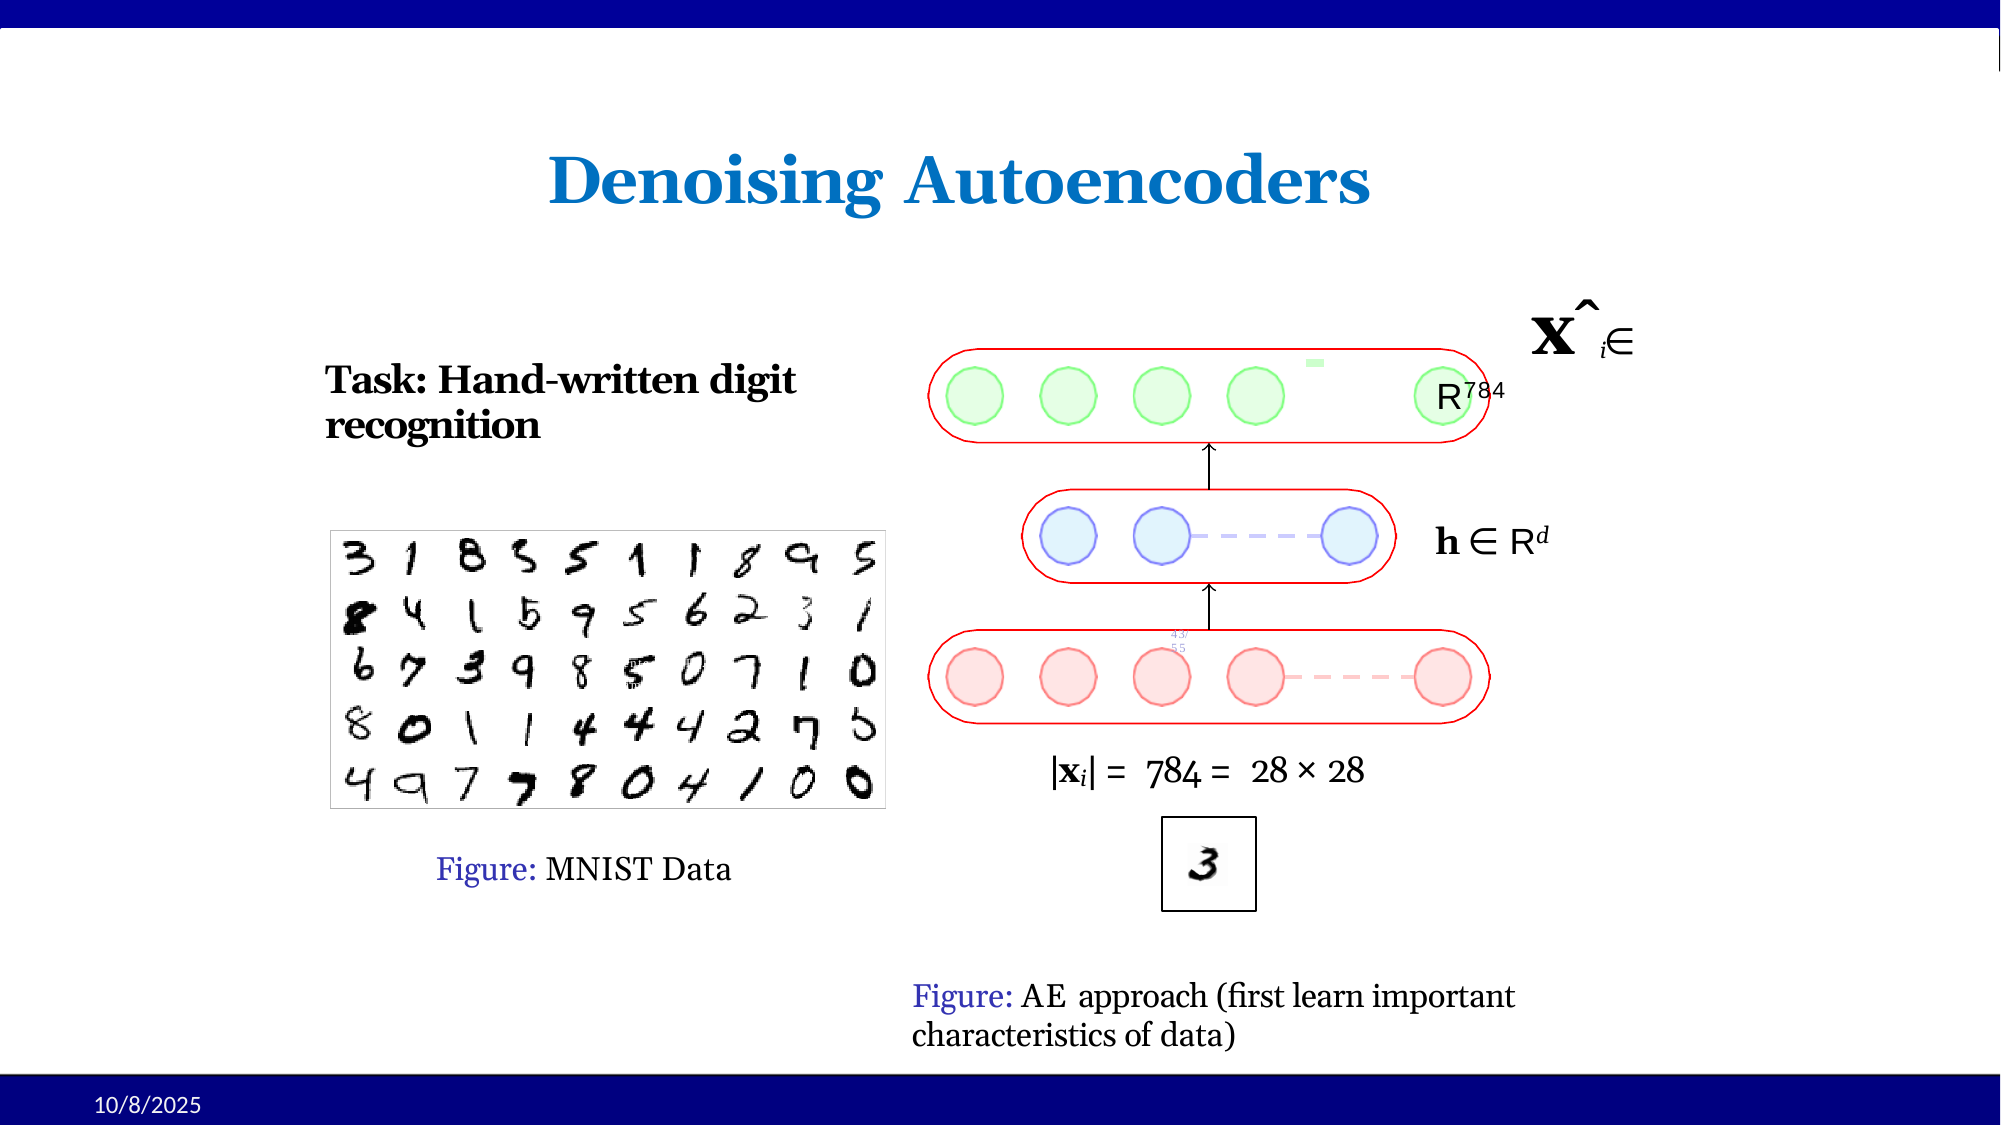

Denoising Autoencoders
# xˆi ∈ R784

Task: Hand-written digit  recognition

h ∈ Rd

43/55

Presented By Dr. Muhammad Nouman Noor

|xi| = 784 = 28 × 28

Figure: MNIST Data

Figure: AE approach (first learn important  characteristics of data)
10/8/2025